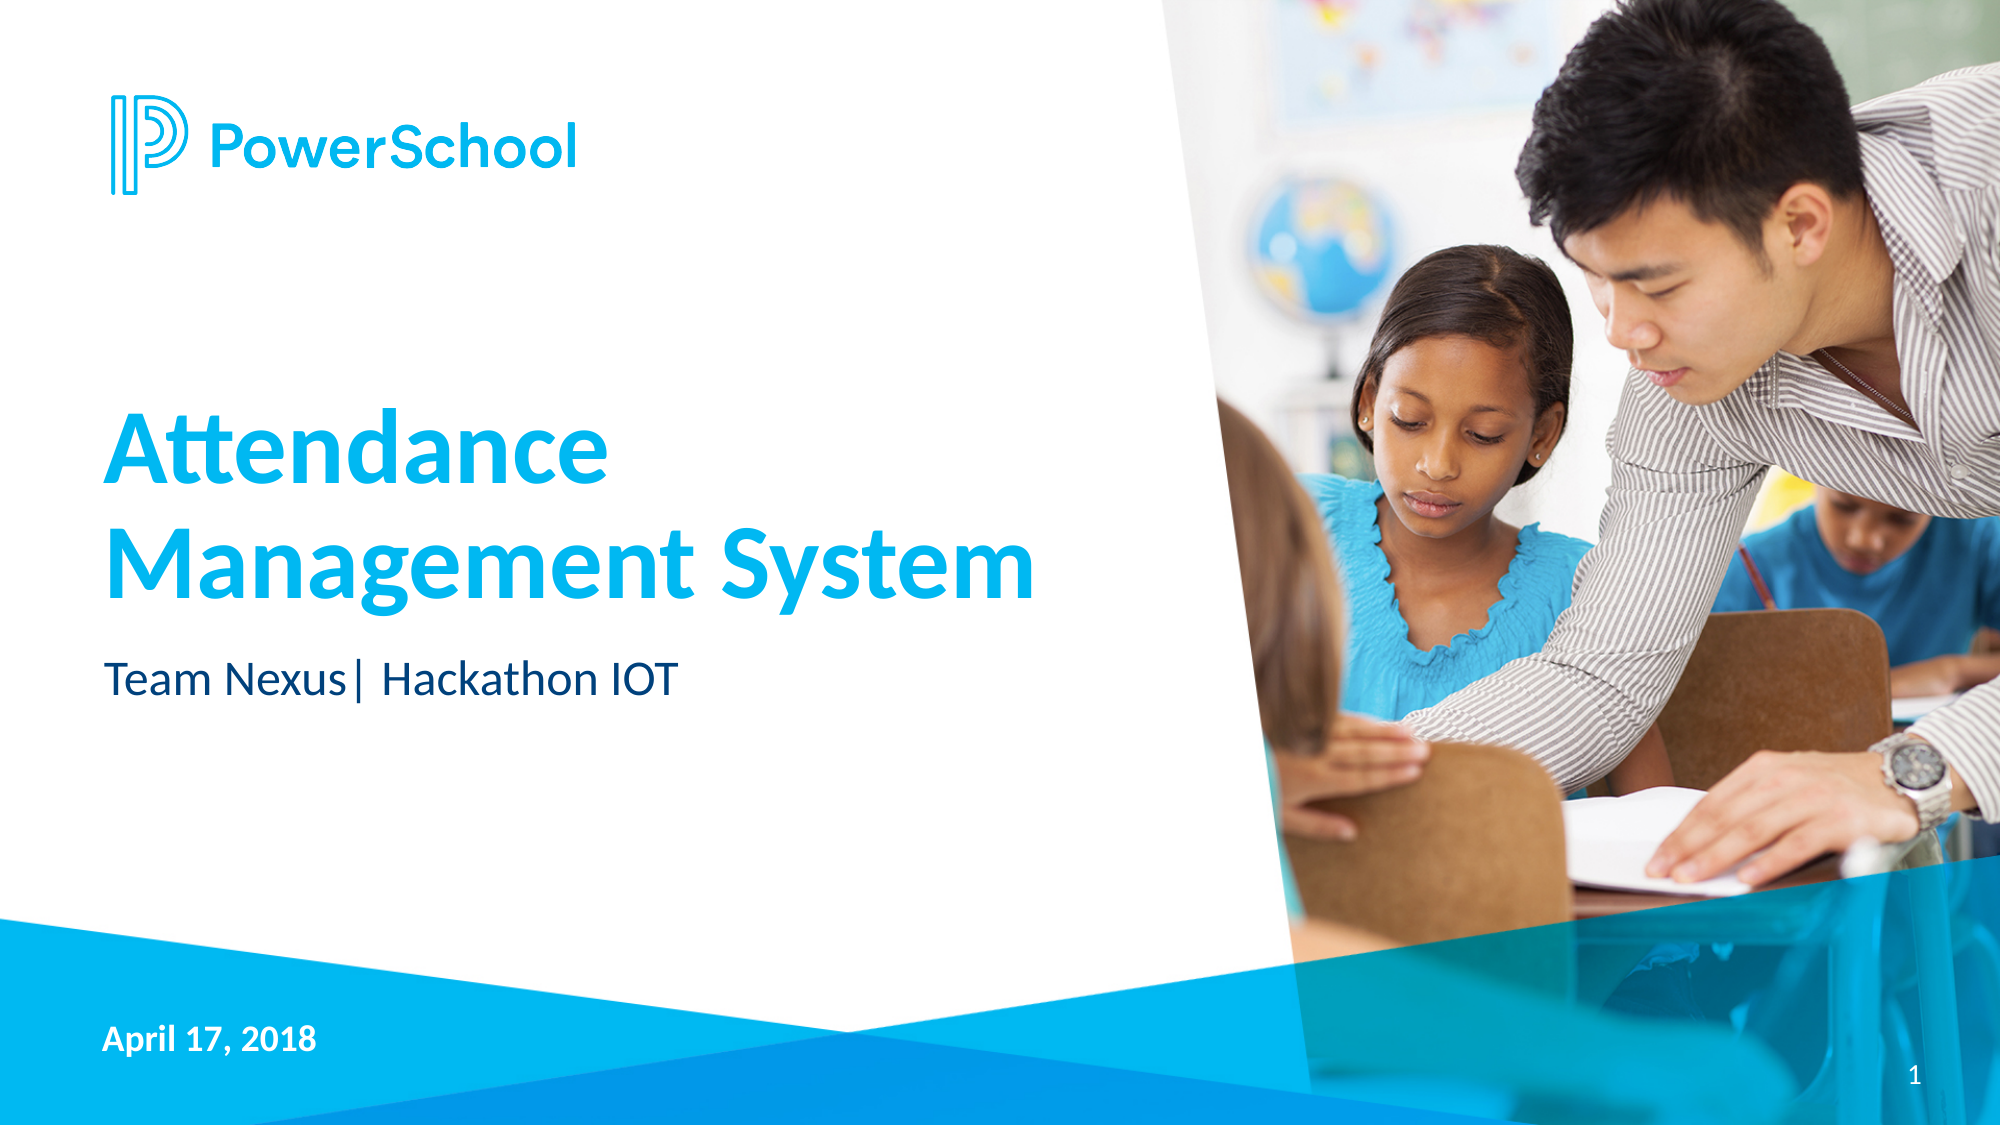

# Attendance Management System
Team Nexus| Hackathon IOT

April 17, 2018

1